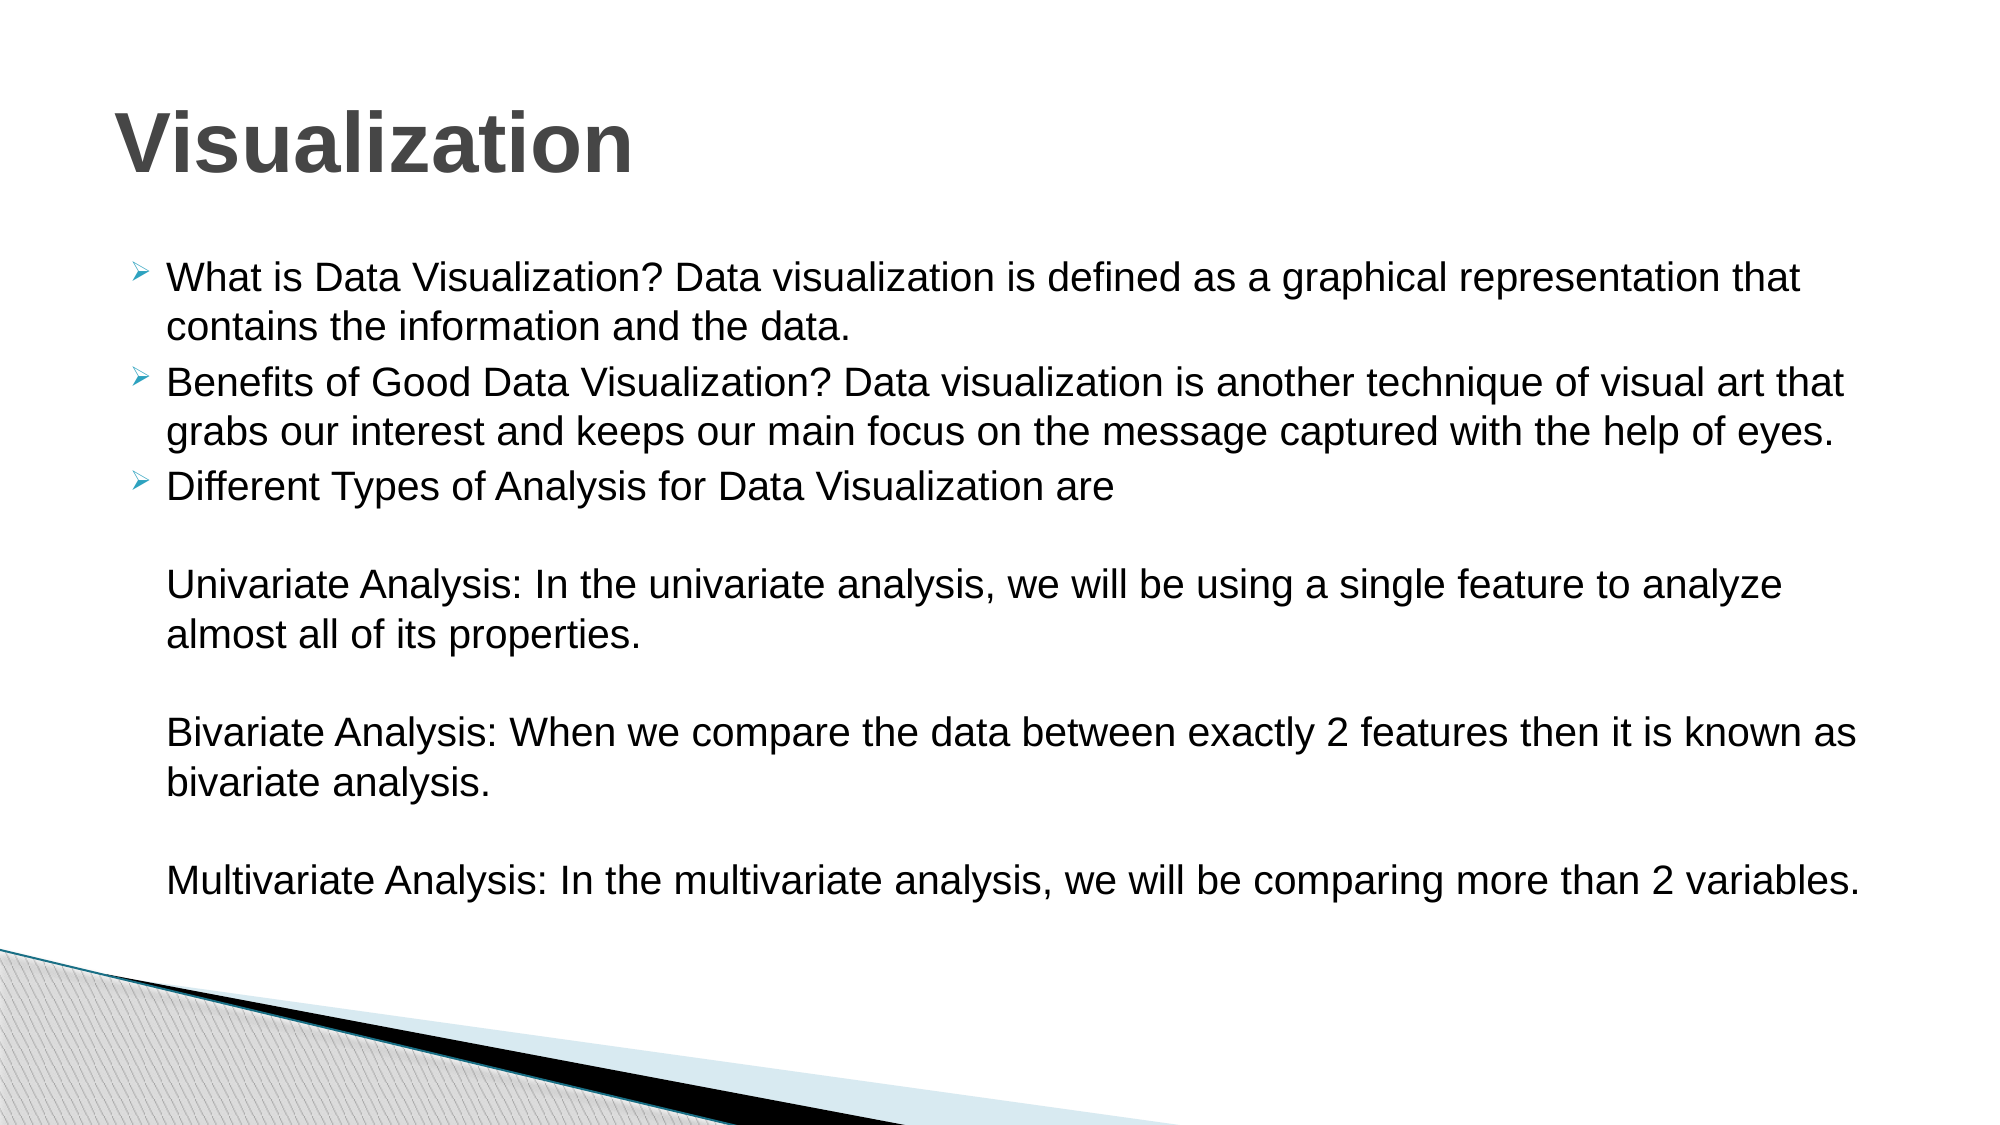

# Visualization
What is Data Visualization? Data visualization is defined as a graphical representation that contains the information and the data.
Benefits of Good Data Visualization? Data visualization is another technique of visual art that grabs our interest and keeps our main focus on the message captured with the help of eyes.
Different Types of Analysis for Data Visualization are
Univariate Analysis: In the univariate analysis, we will be using a single feature to analyze almost all of its properties.
Bivariate Analysis: When we compare the data between exactly 2 features then it is known as bivariate analysis.
Multivariate Analysis: In the multivariate analysis, we will be comparing more than 2 variables.